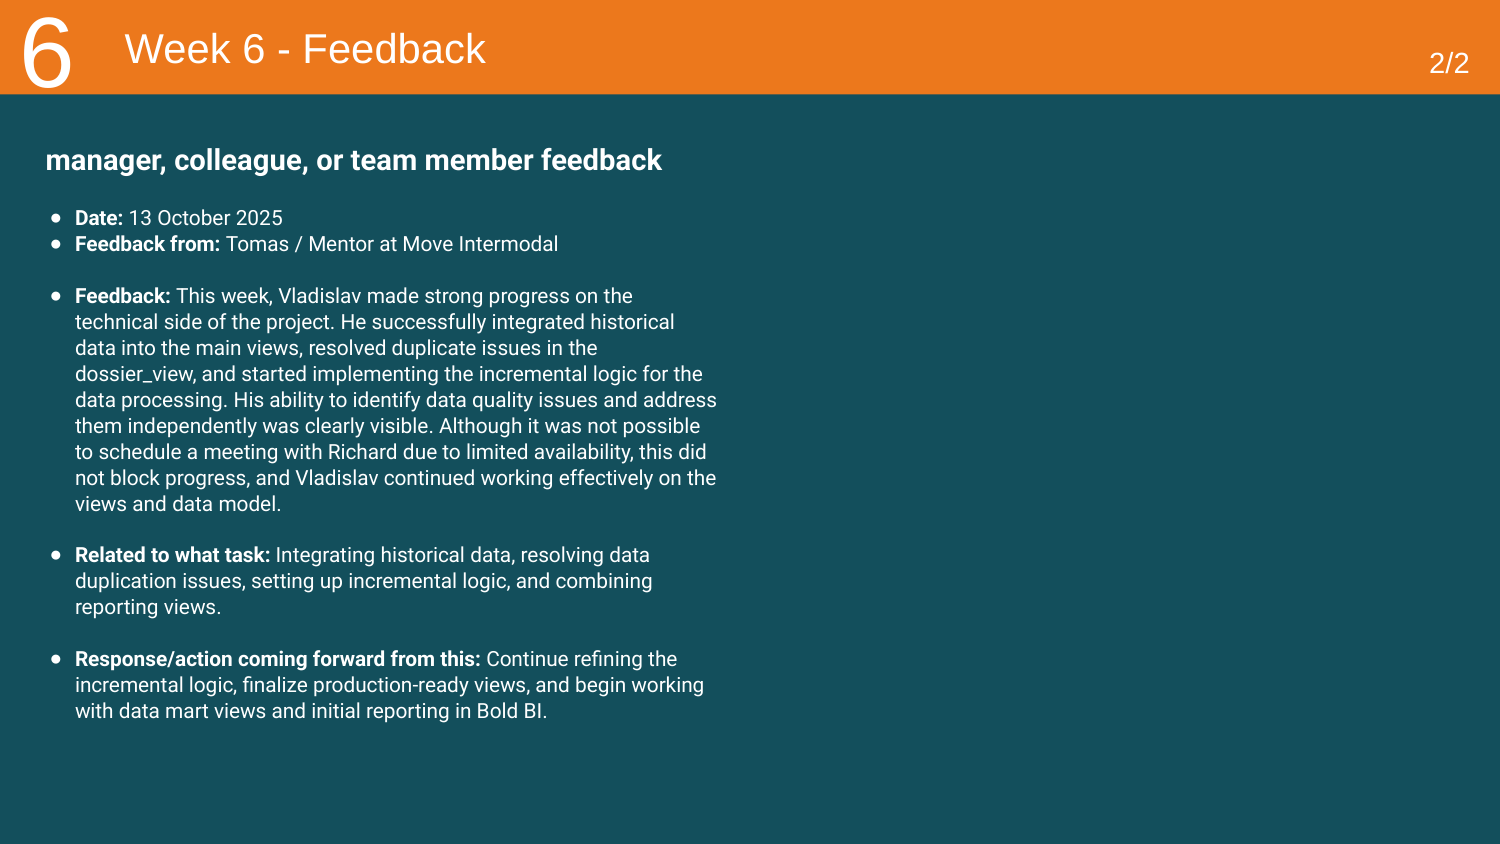

6
# Week 6 - Feedback
2/2
manager, colleague, or team member feedback
Date: 13 October 2025
Feedback from: Tomas / Mentor at Move Intermodal

Feedback: This week, Vladislav made strong progress on the technical side of the project. He successfully integrated historical data into the main views, resolved duplicate issues in the dossier_view, and started implementing the incremental logic for the data processing. His ability to identify data quality issues and address them independently was clearly visible. Although it was not possible to schedule a meeting with Richard due to limited availability, this did not block progress, and Vladislav continued working effectively on the views and data model.

Related to what task: Integrating historical data, resolving data duplication issues, setting up incremental logic, and combining reporting views.

Response/action coming forward from this: Continue refining the incremental logic, finalize production-ready views, and begin working with data mart views and initial reporting in Bold BI.